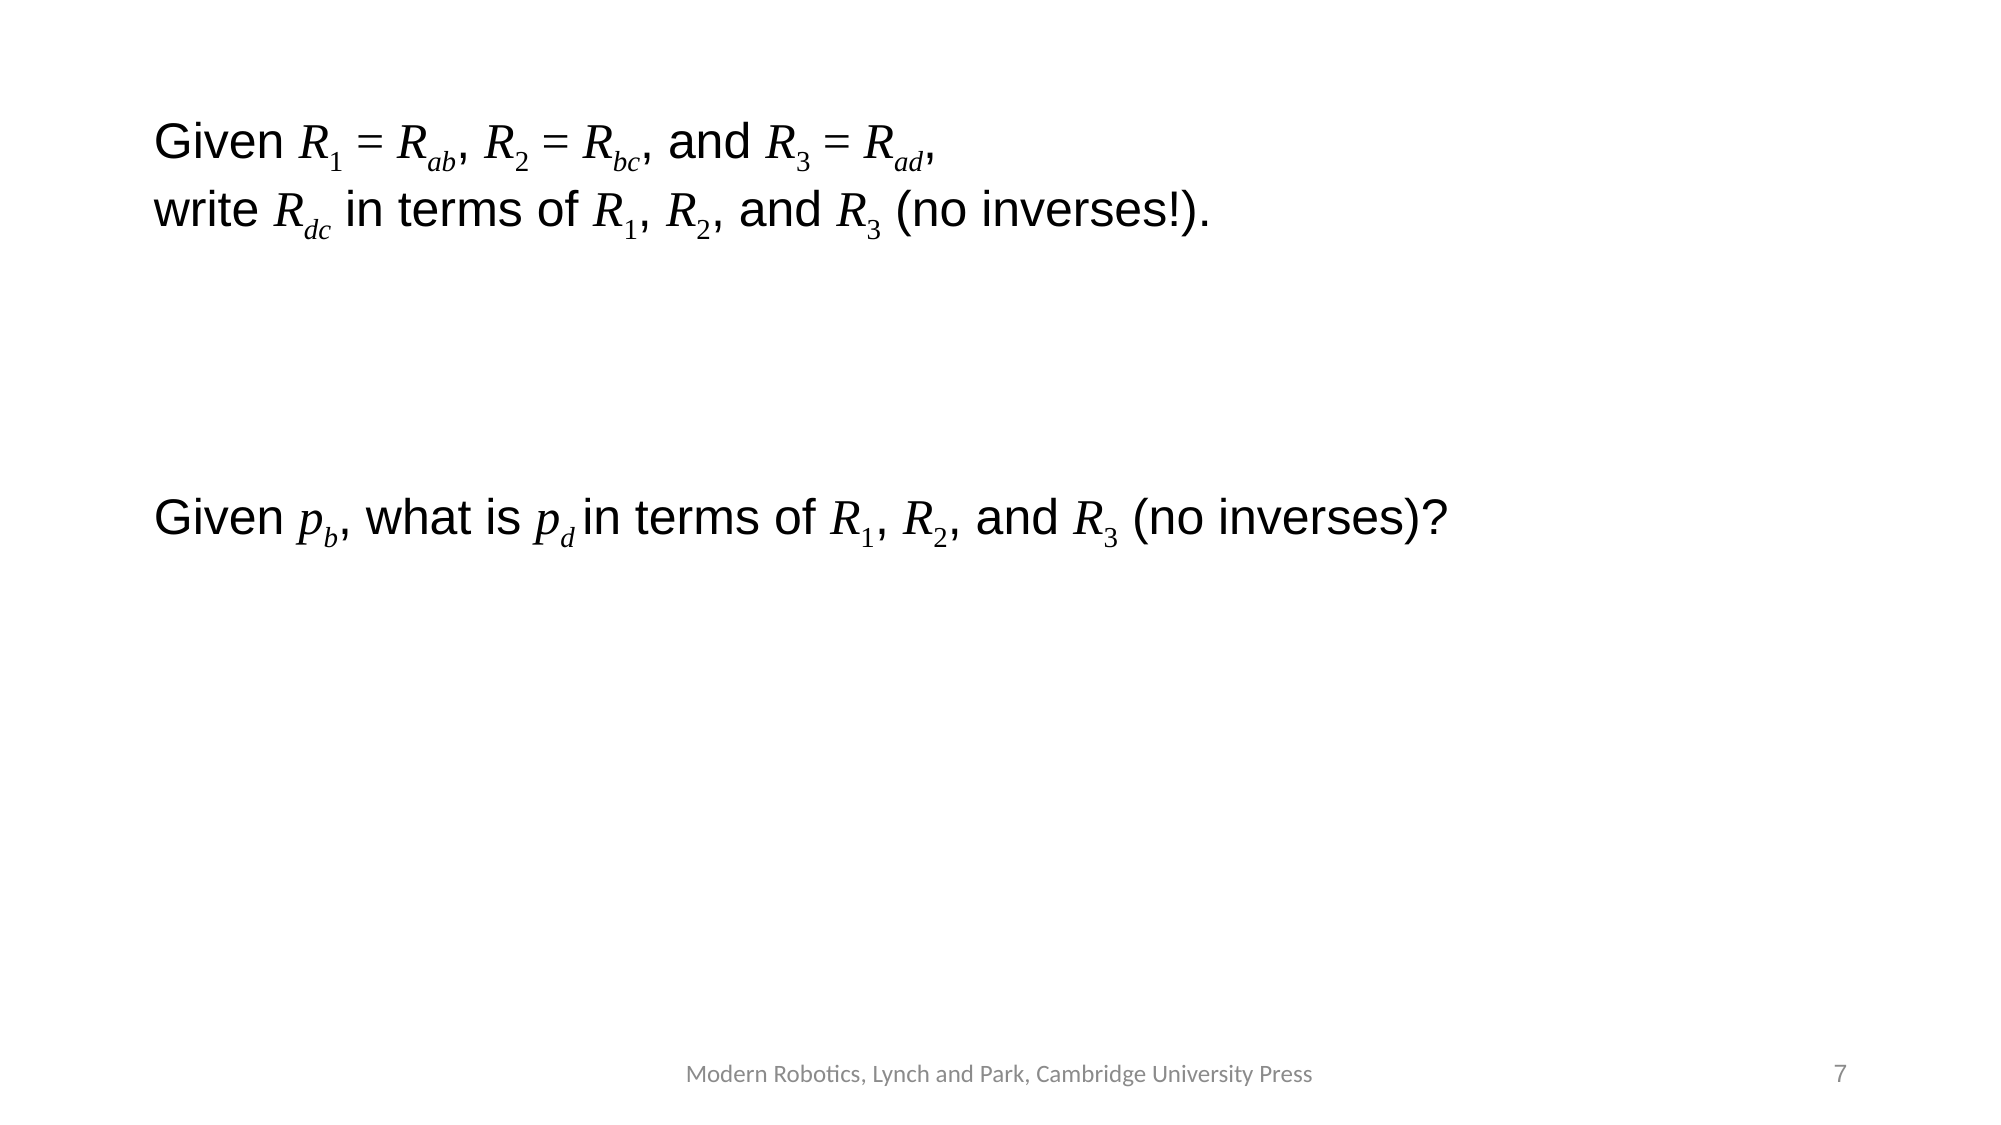

Given R1 = Rab, R2 = Rbc, and R3 = Rad,
write Rdc in terms of R1, R2, and R3 (no inverses!).

Given pb, what is pd in terms of R1, R2, and R3 (no inverses)?
Modern Robotics, Lynch and Park, Cambridge University Press
7